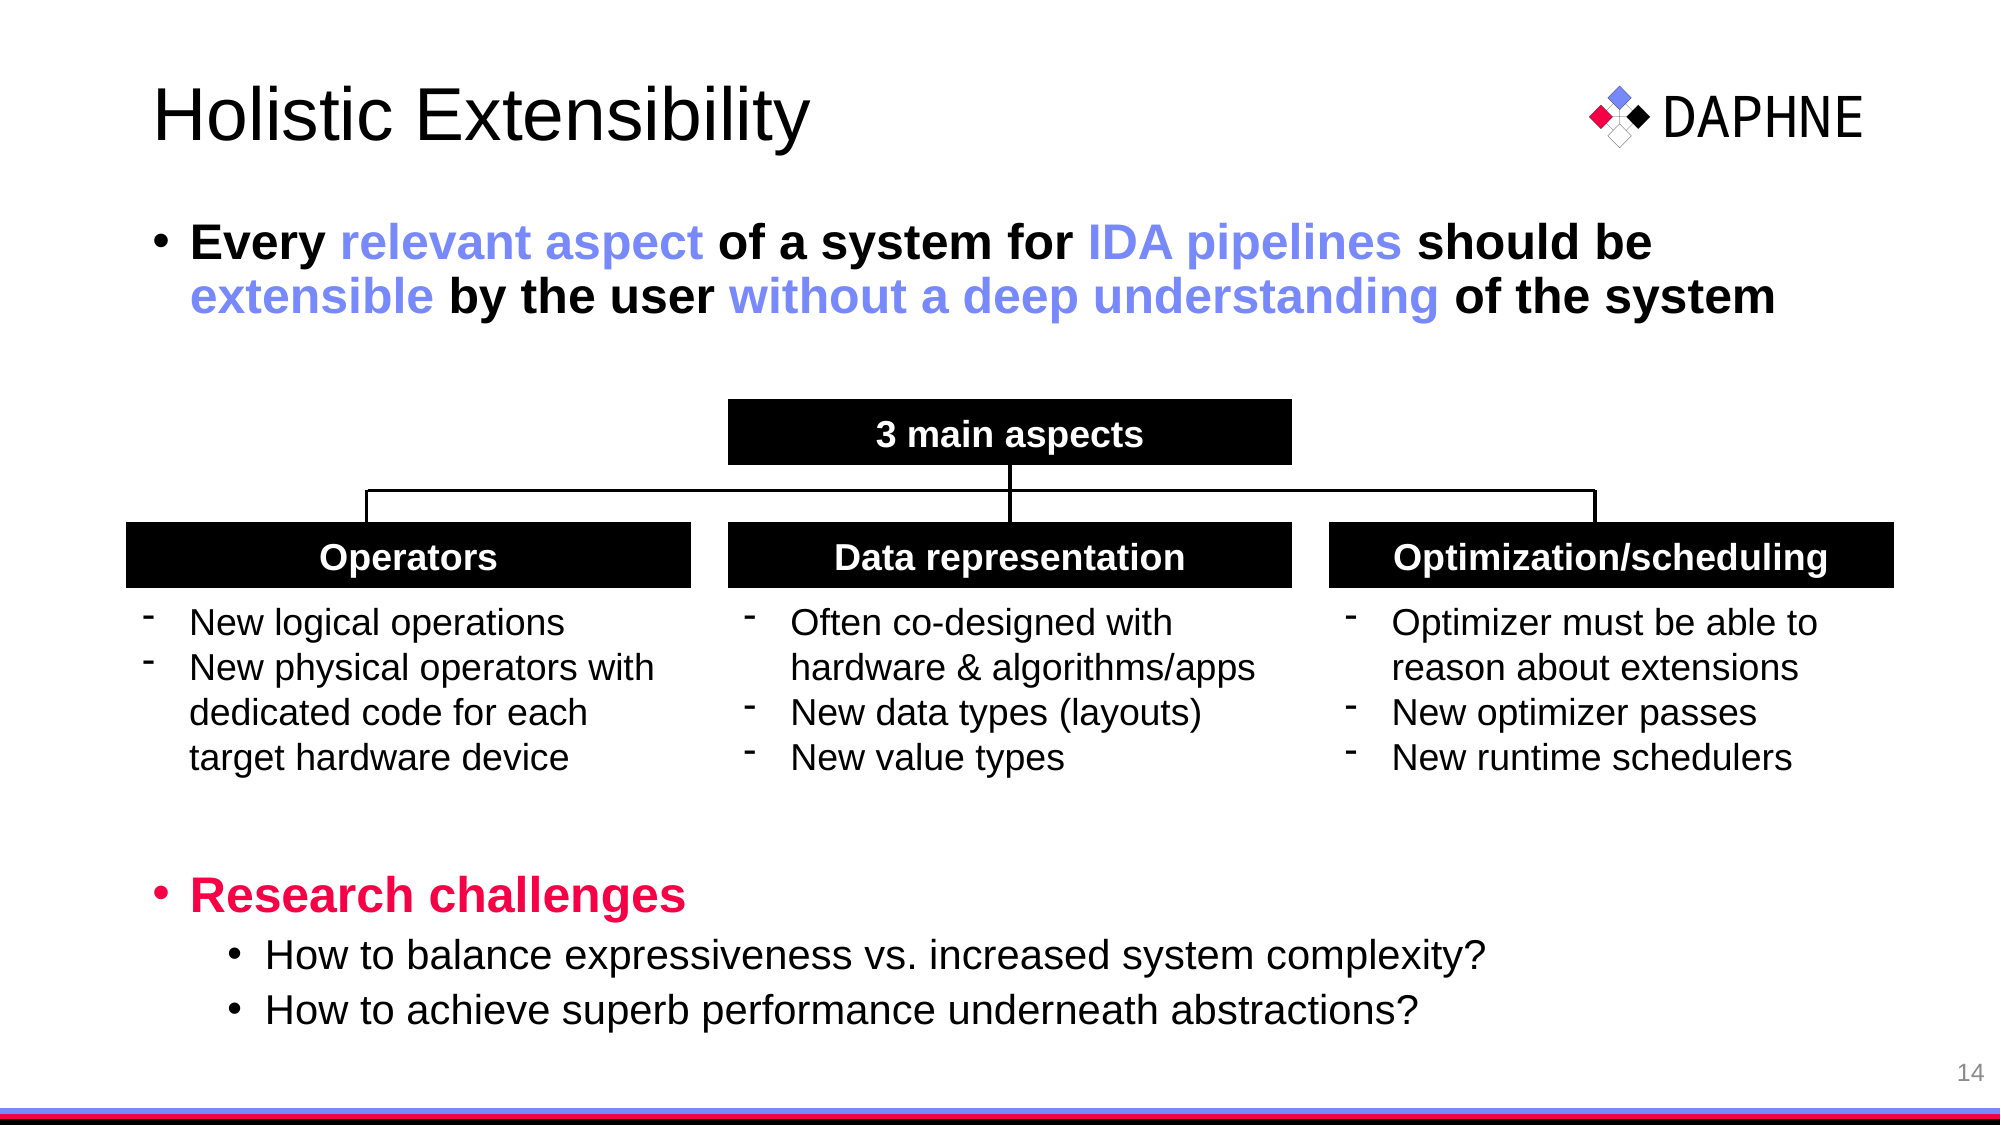

# Holistic Extensibility
Every relevant aspect of a system for IDA pipelines should be extensible by the user without a deep understanding of the system

Research challenges
How to balance expressiveness vs. increased system complexity?
How to achieve superb performance underneath abstractions?
3 main aspects
Operators
Data representation
Optimization/scheduling
New logical operations
New physical operators with dedicated code for each target hardware device
Often co-designed with hardware & algorithms/apps
New data types (layouts)
New value types
Optimizer must be able to reason about extensions
New optimizer passes
New runtime schedulers
14